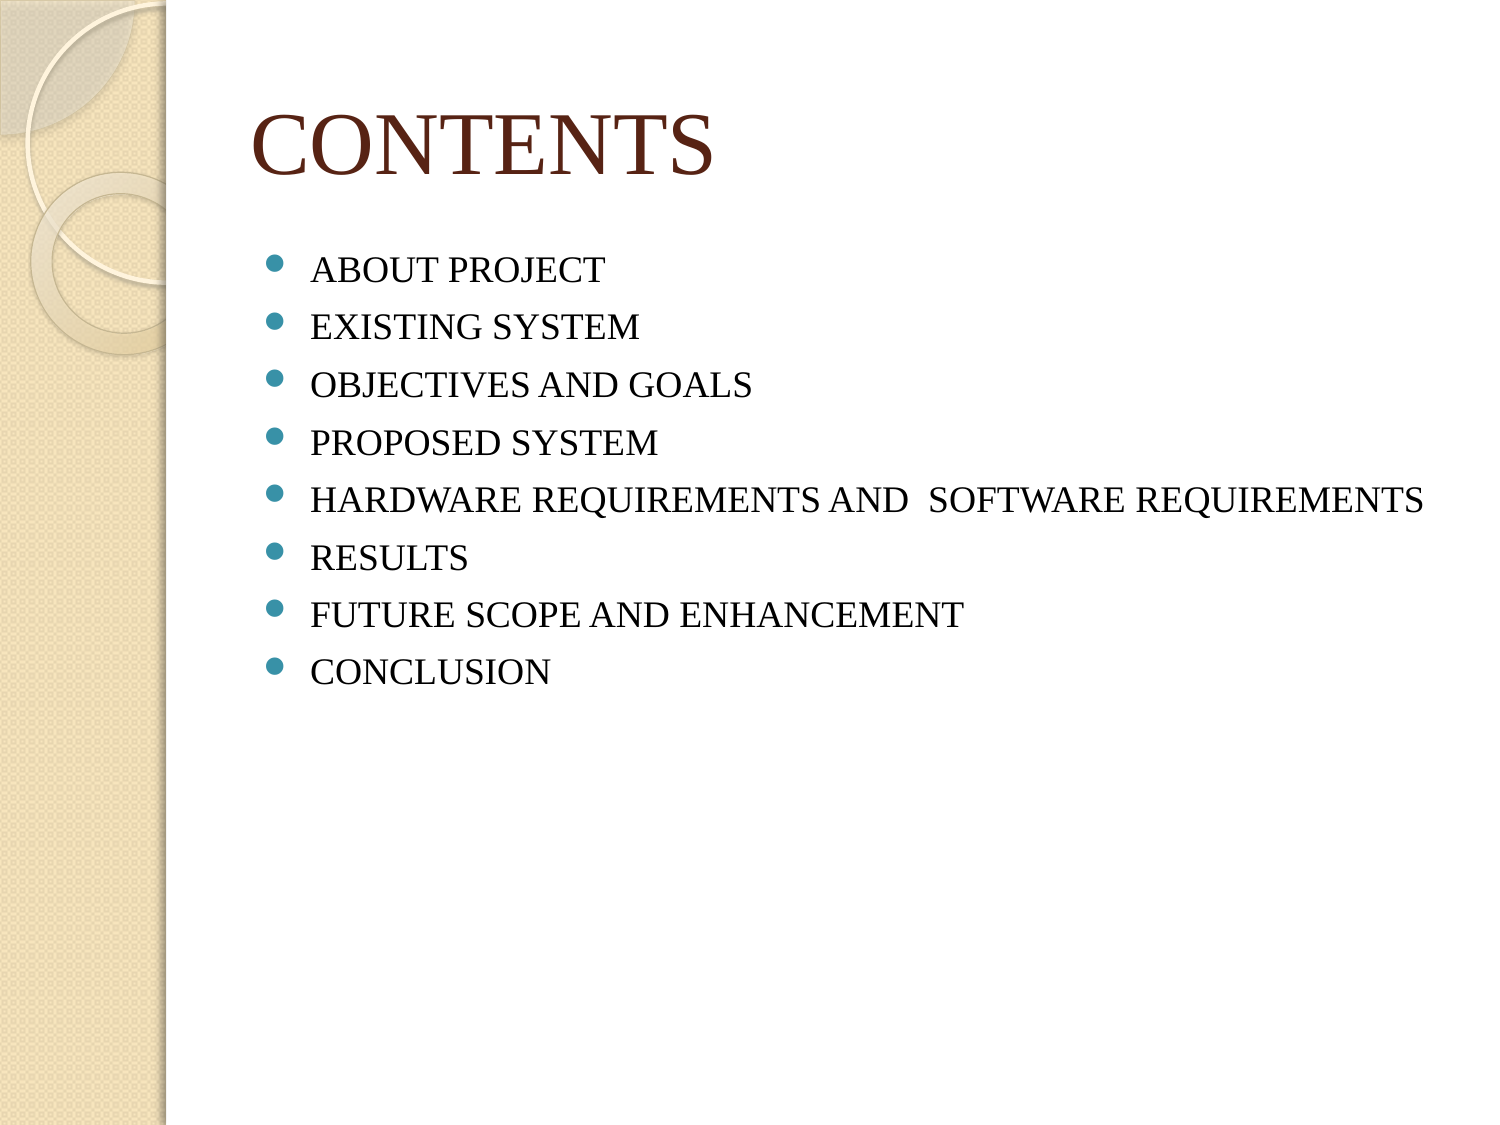

# CONTENTS
ABOUT PROJECT
EXISTING SYSTEM
OBJECTIVES AND GOALS
PROPOSED SYSTEM
HARDWARE REQUIREMENTS AND  SOFTWARE REQUIREMENTS
RESULTS
FUTURE SCOPE AND ENHANCEMENT
CONCLUSION